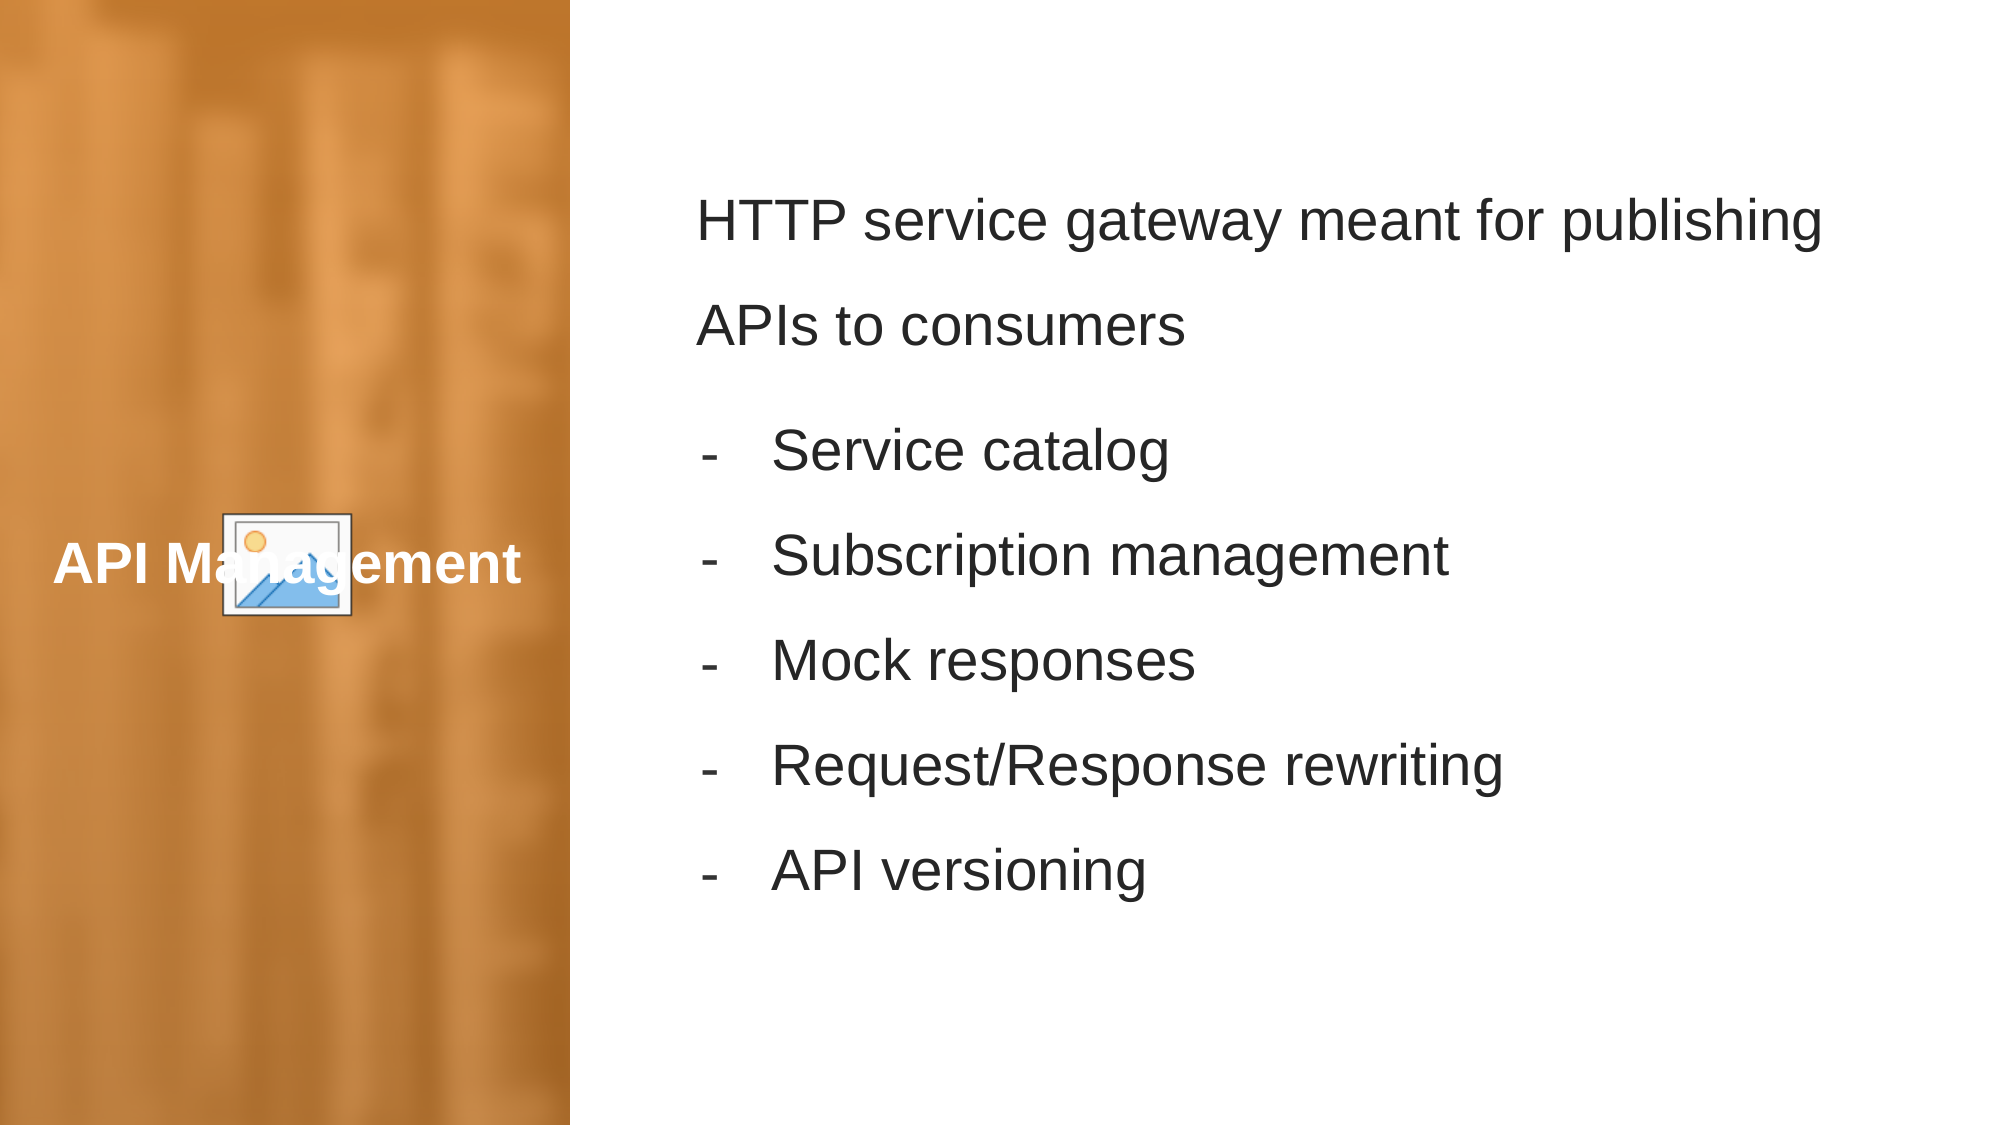

HTTP service gateway meant for publishing APIs to consumers
Service catalog
Subscription management
Mock responses
Request/Response rewriting
API versioning
API Management